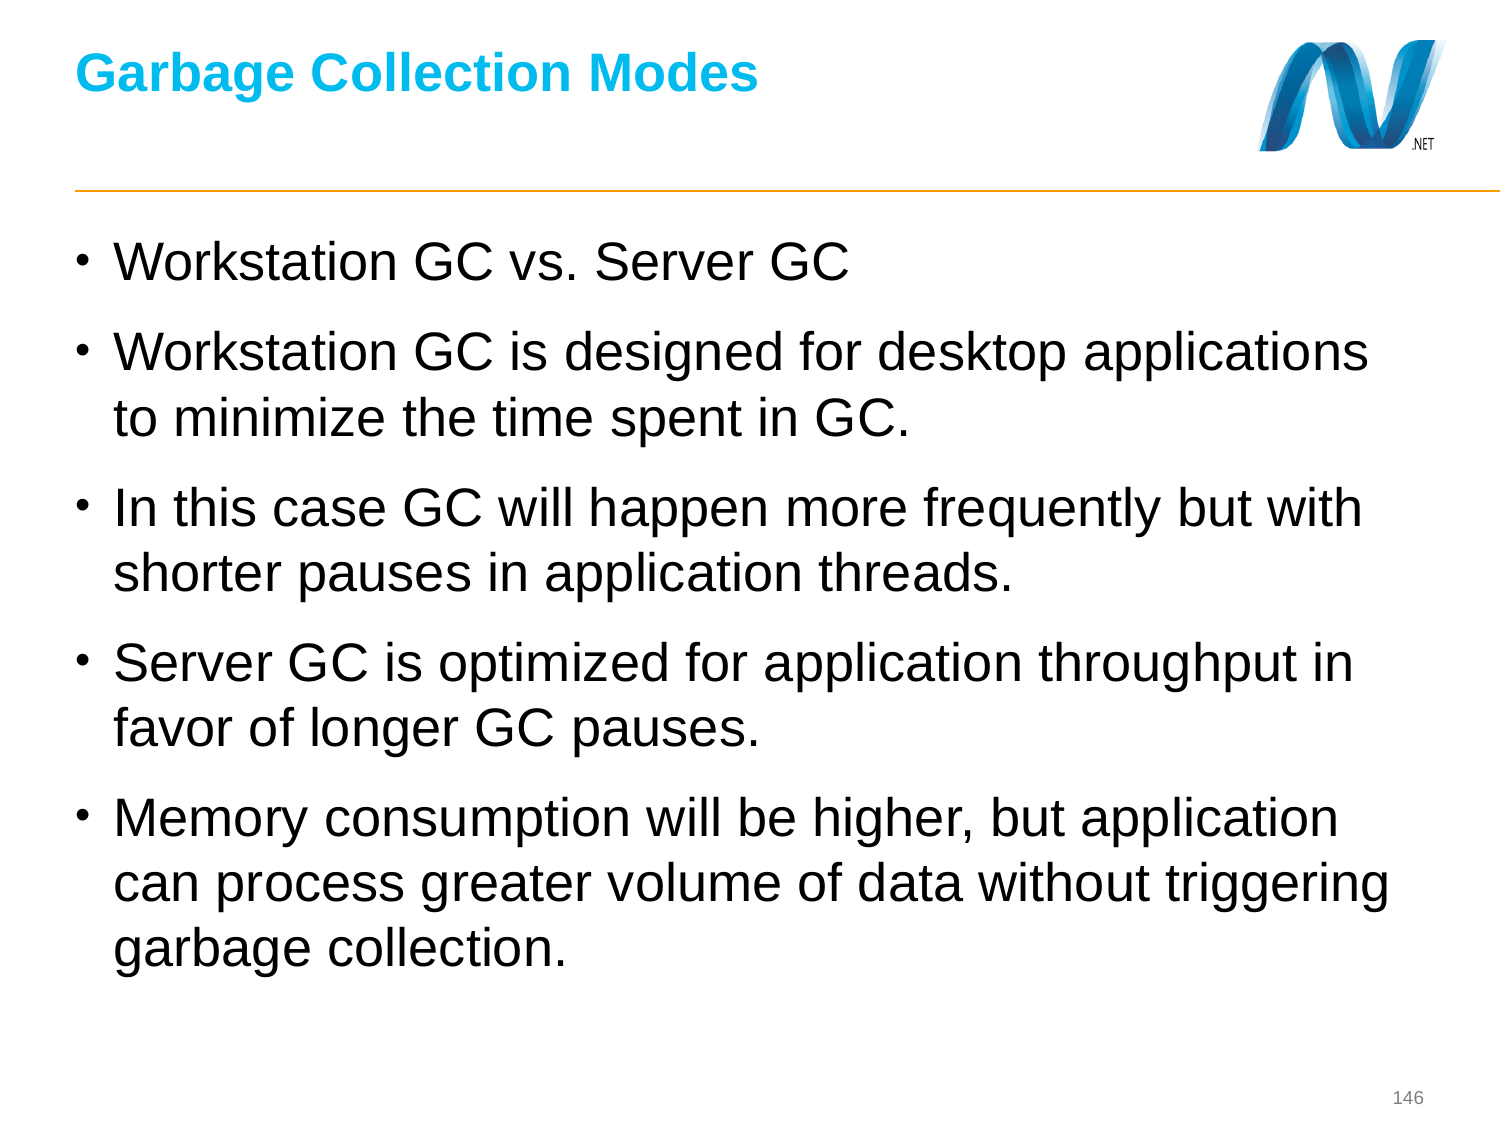

# Garbage Collection Modes
Workstation GC vs. Server GC
Workstation GC is designed for desktop applications to minimize the time spent in GC.
In this case GC will happen more frequently but with shorter pauses in application threads.
Server GC is optimized for application throughput in favor of longer GC pauses.
Memory consumption will be higher, but application can process greater volume of data without triggering garbage collection.